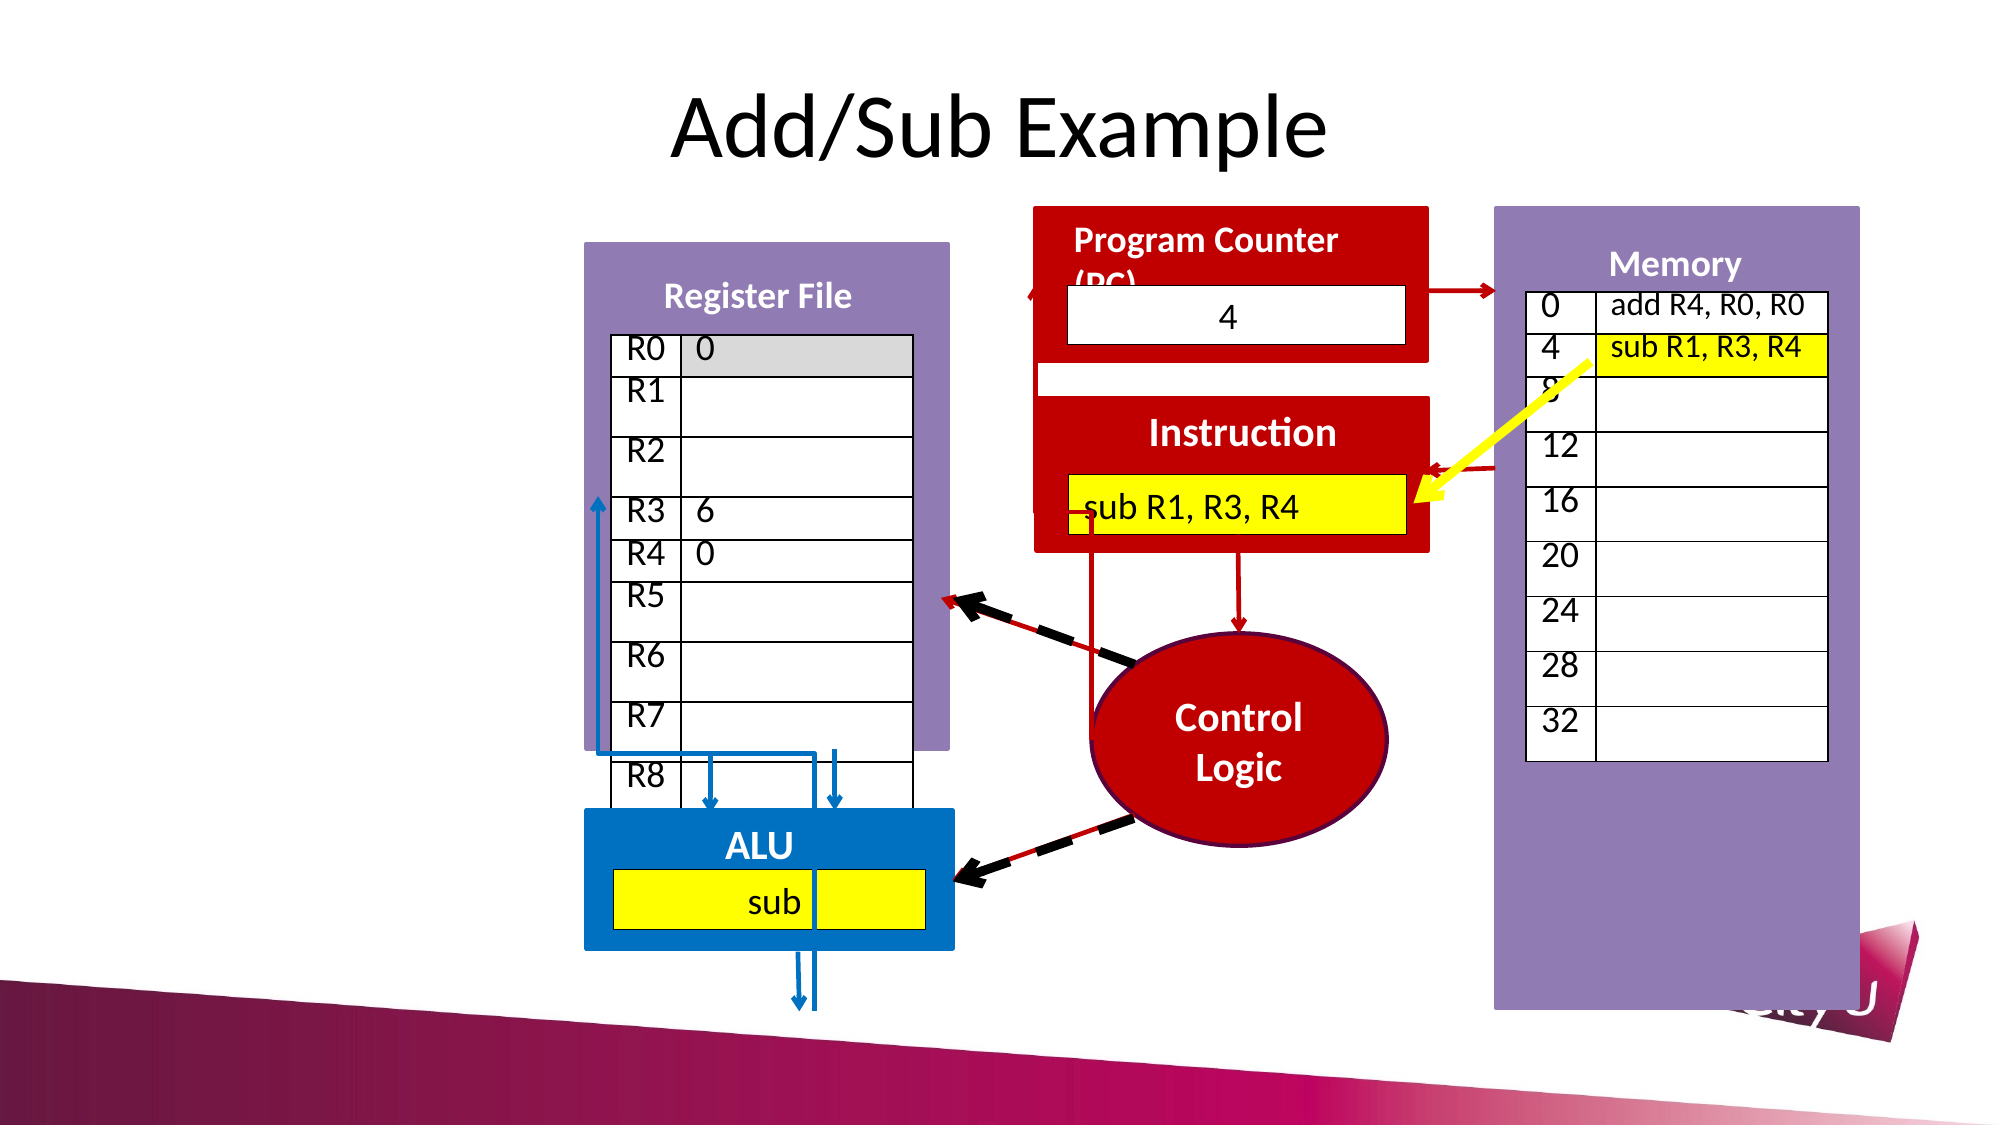

# Add/Sub Example

Program Counter (PC)
                4

      Memory

      Register File
| 0 | add R4, R0, R0 |
| --- | --- |
| 4 | sub R1, R3, R4 |
| 8 |  |
| 12 |  |
| 16 |  |
| 20 |  |
| 24 |  |
| 28 |  |
| 32 |  |
| R0 | 0 |
| --- | --- |
| R1 |  |
| R2 |  |
| R3 | 6 |
| R4 | 0 |
| R5 |  |
| R6 |  |
| R7 |  |
| R8 |  |

Instruction
sub R1, R3, R4
Control
Logic

ALU
              sub
70